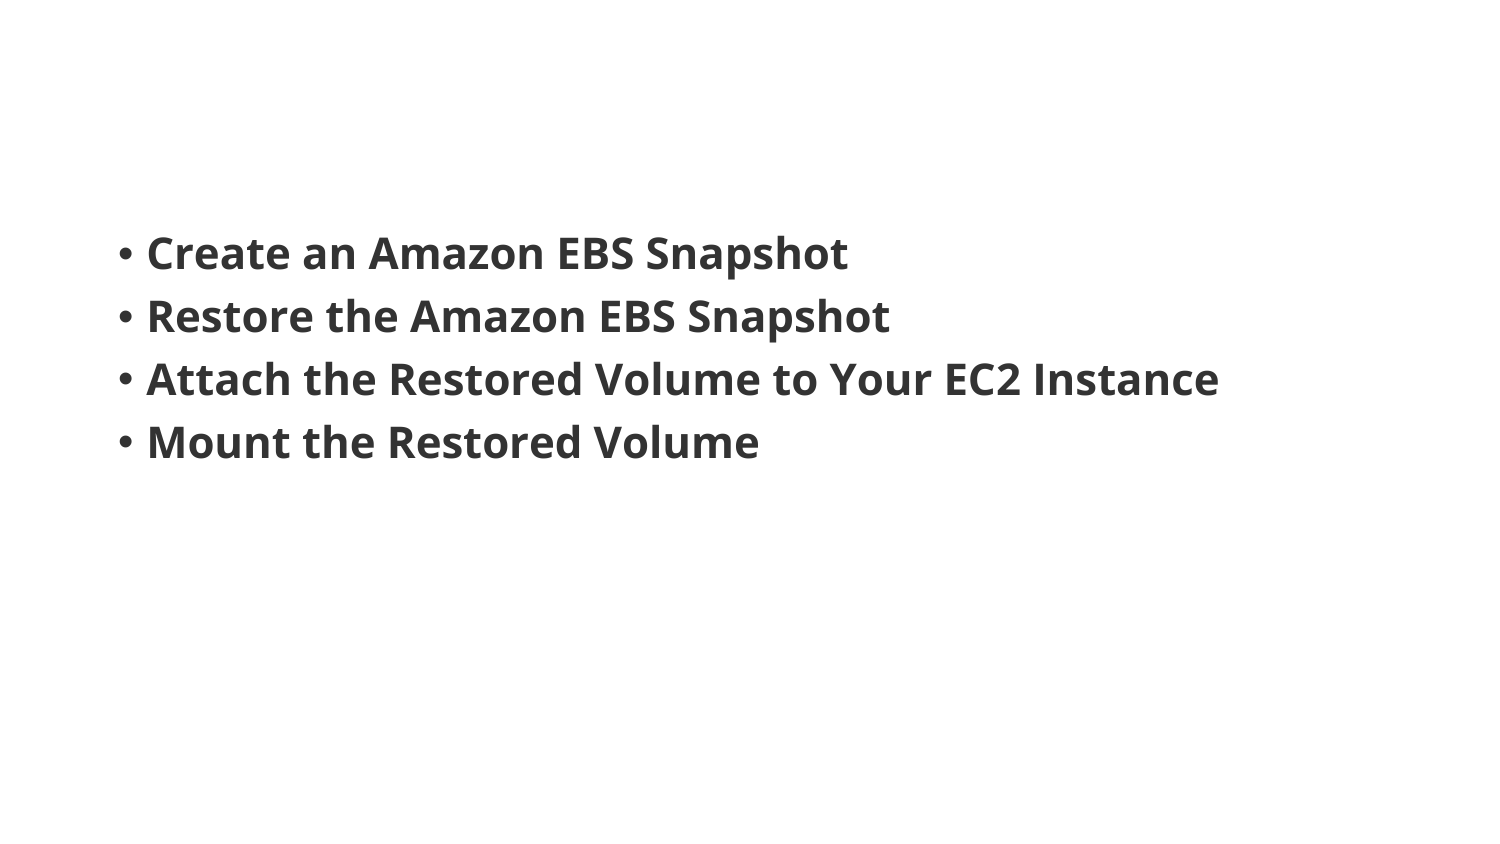

#
Create an Amazon EBS Snapshot
Restore the Amazon EBS Snapshot
Attach the Restored Volume to Your EC2 Instance
Mount the Restored Volume